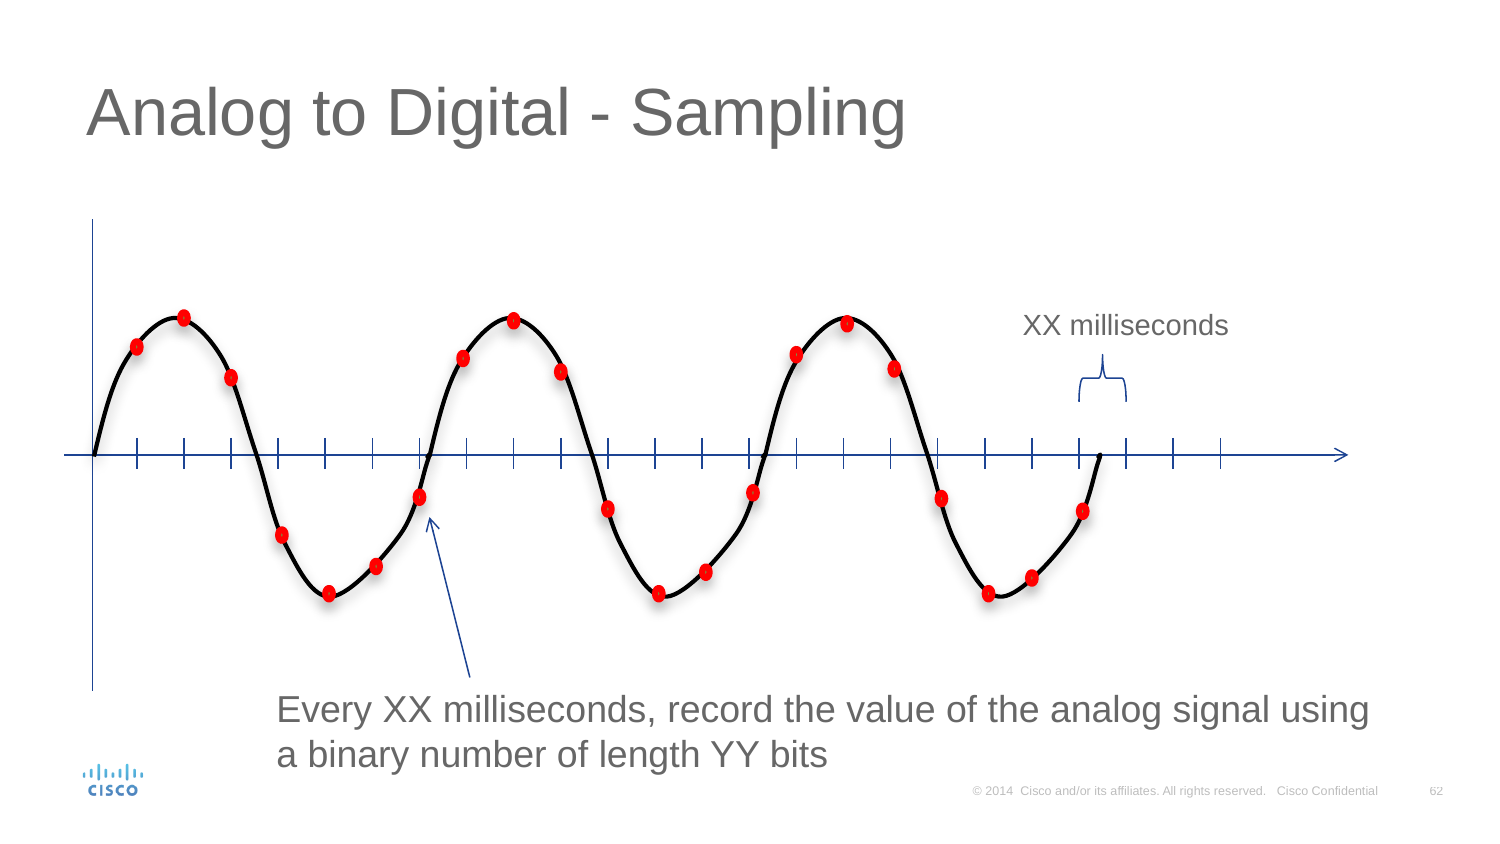

# Analog to Digital - Sampling
XX milliseconds

Every XX milliseconds, record the value of the analog signal using a binary number of length YY bits